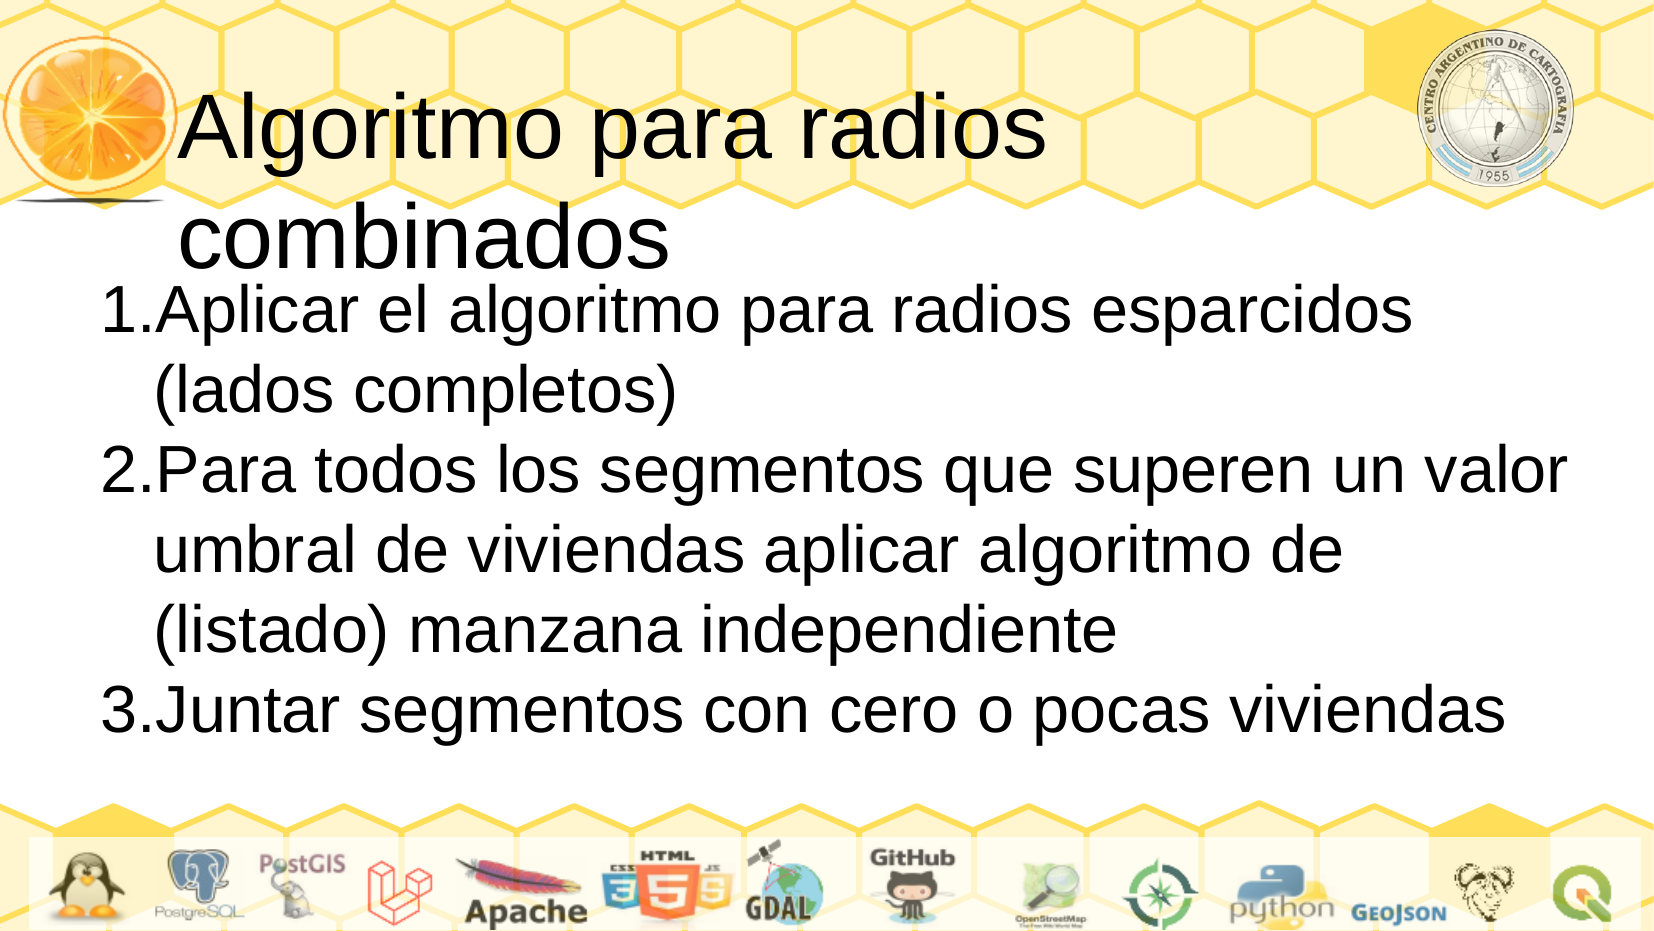

# Algoritmo para radios combinados
Aplicar el algoritmo para radios esparcidos (lados completos)
Para todos los segmentos que superen un valor umbral de viviendas aplicar algoritmo de (listado) manzana independiente
Juntar segmentos con cero o pocas viviendas